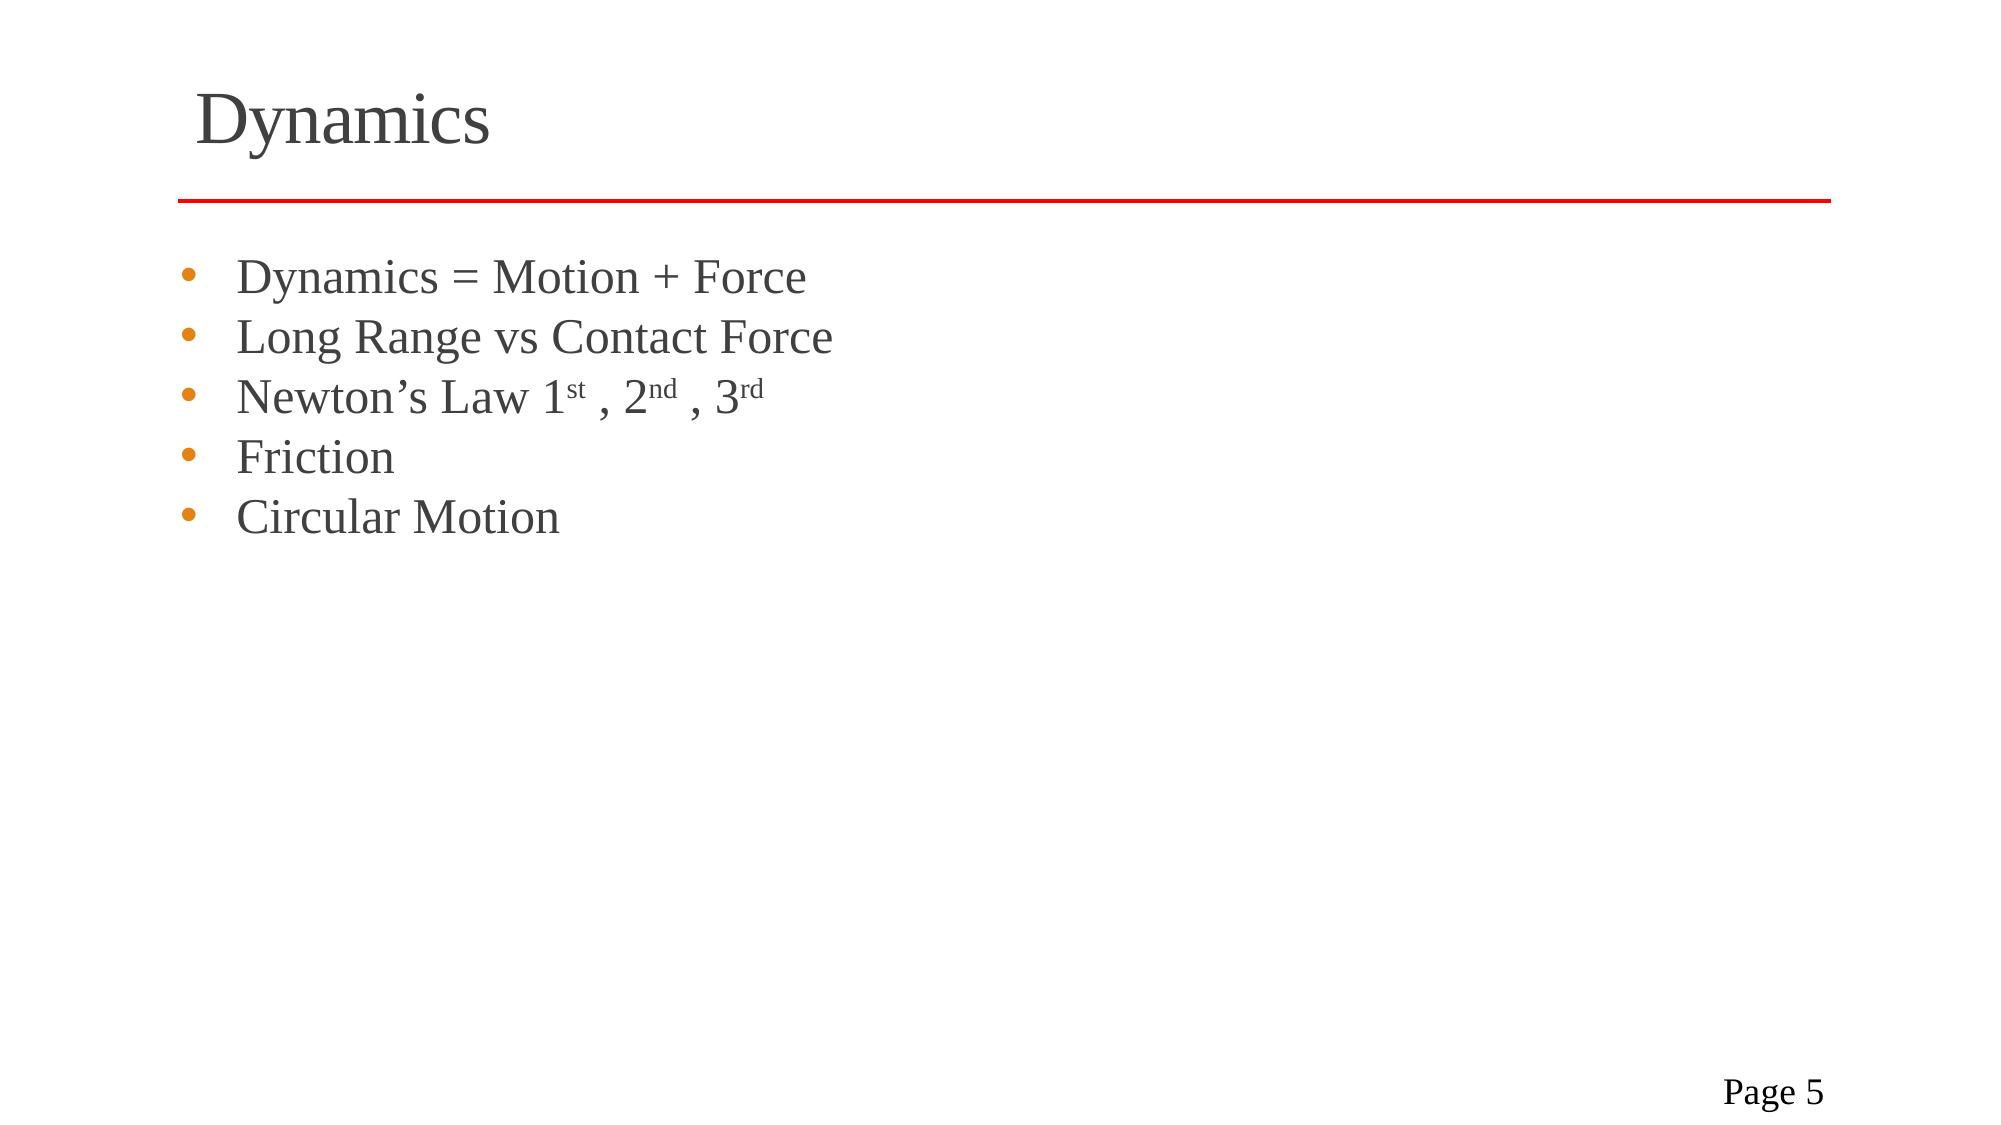

# Dynamics
Dynamics = Motion + Force
Long Range vs Contact Force
Newton’s Law 1st , 2nd , 3rd
Friction
Circular Motion

 Page 5